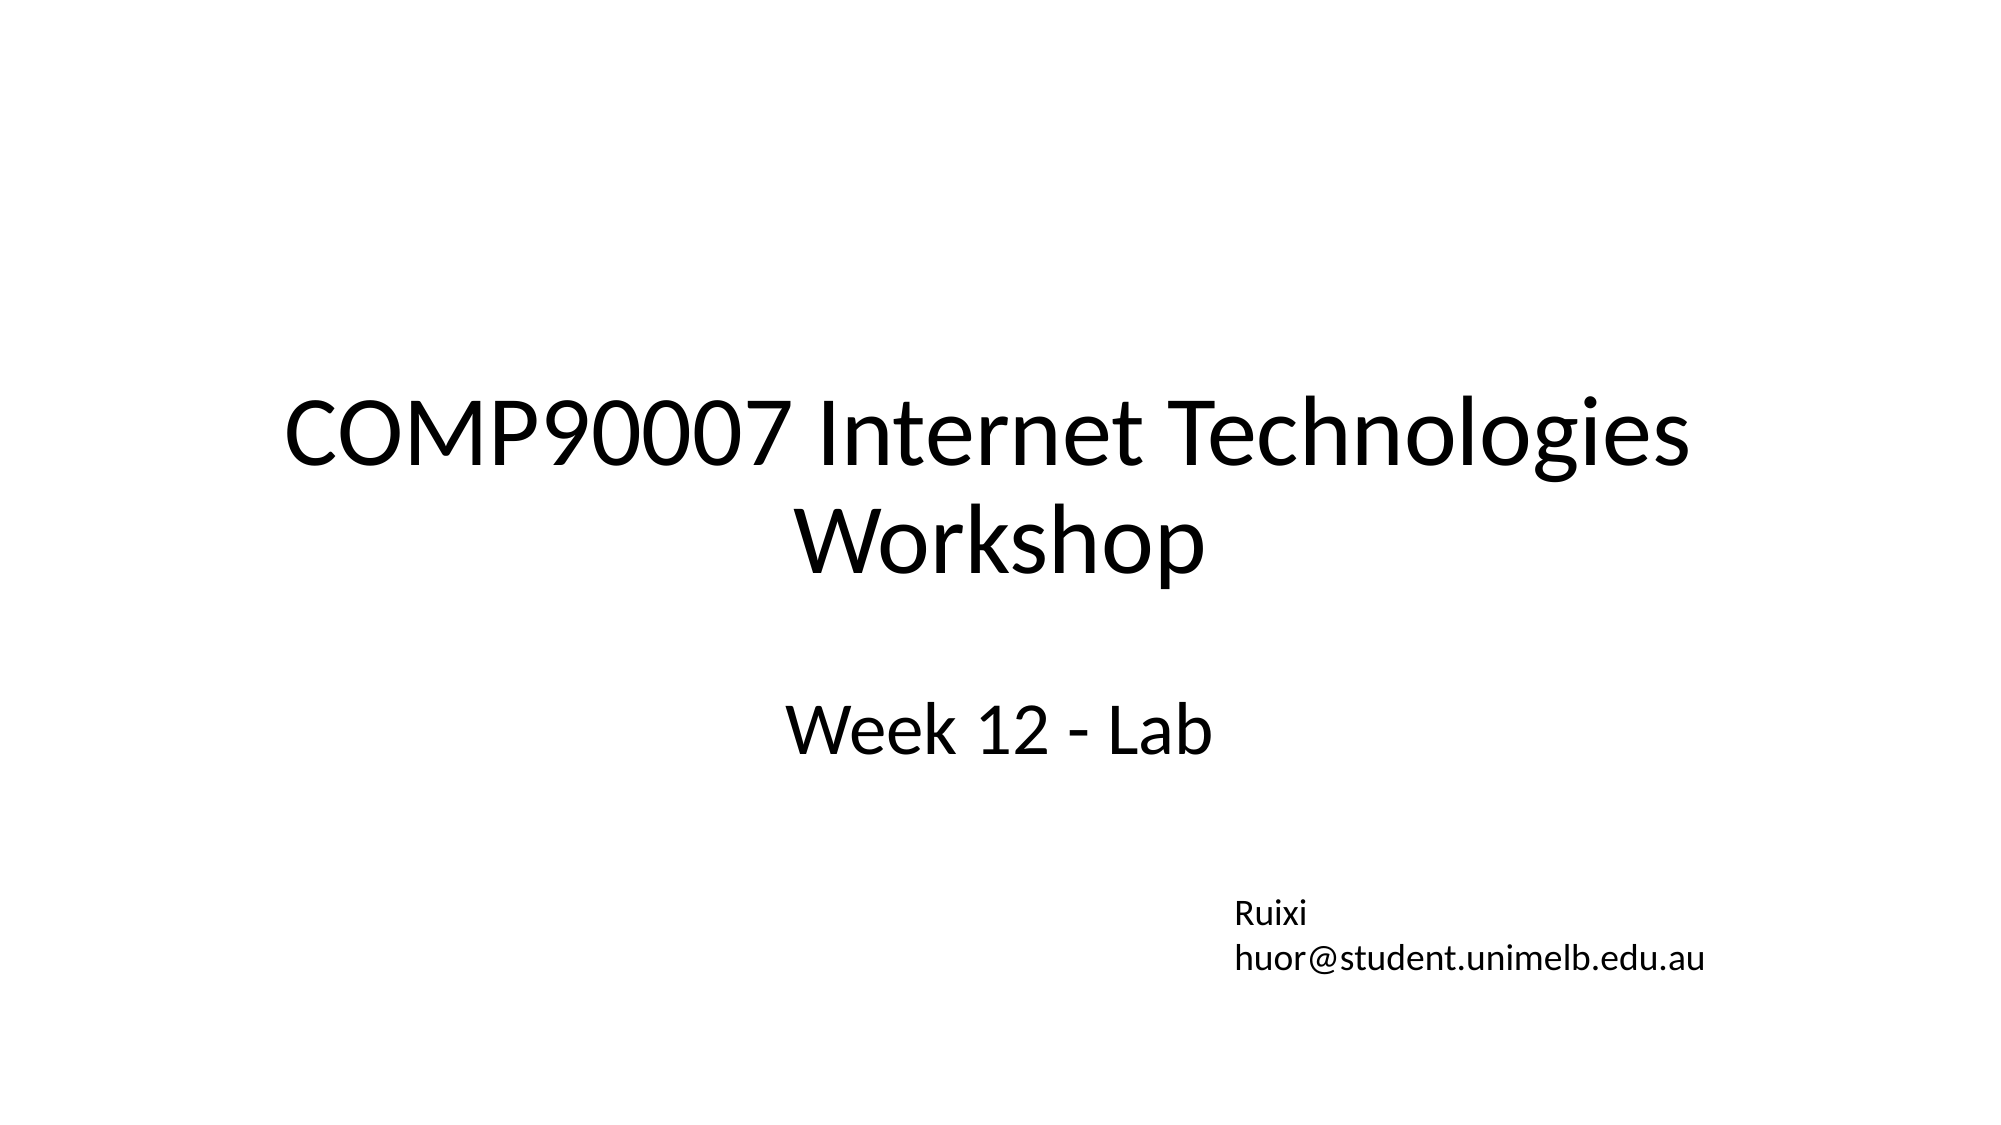

# COMP90007 Internet Technologies Workshop
Week 12 - Lab
Ruixi
huor@student.unimelb.edu.au